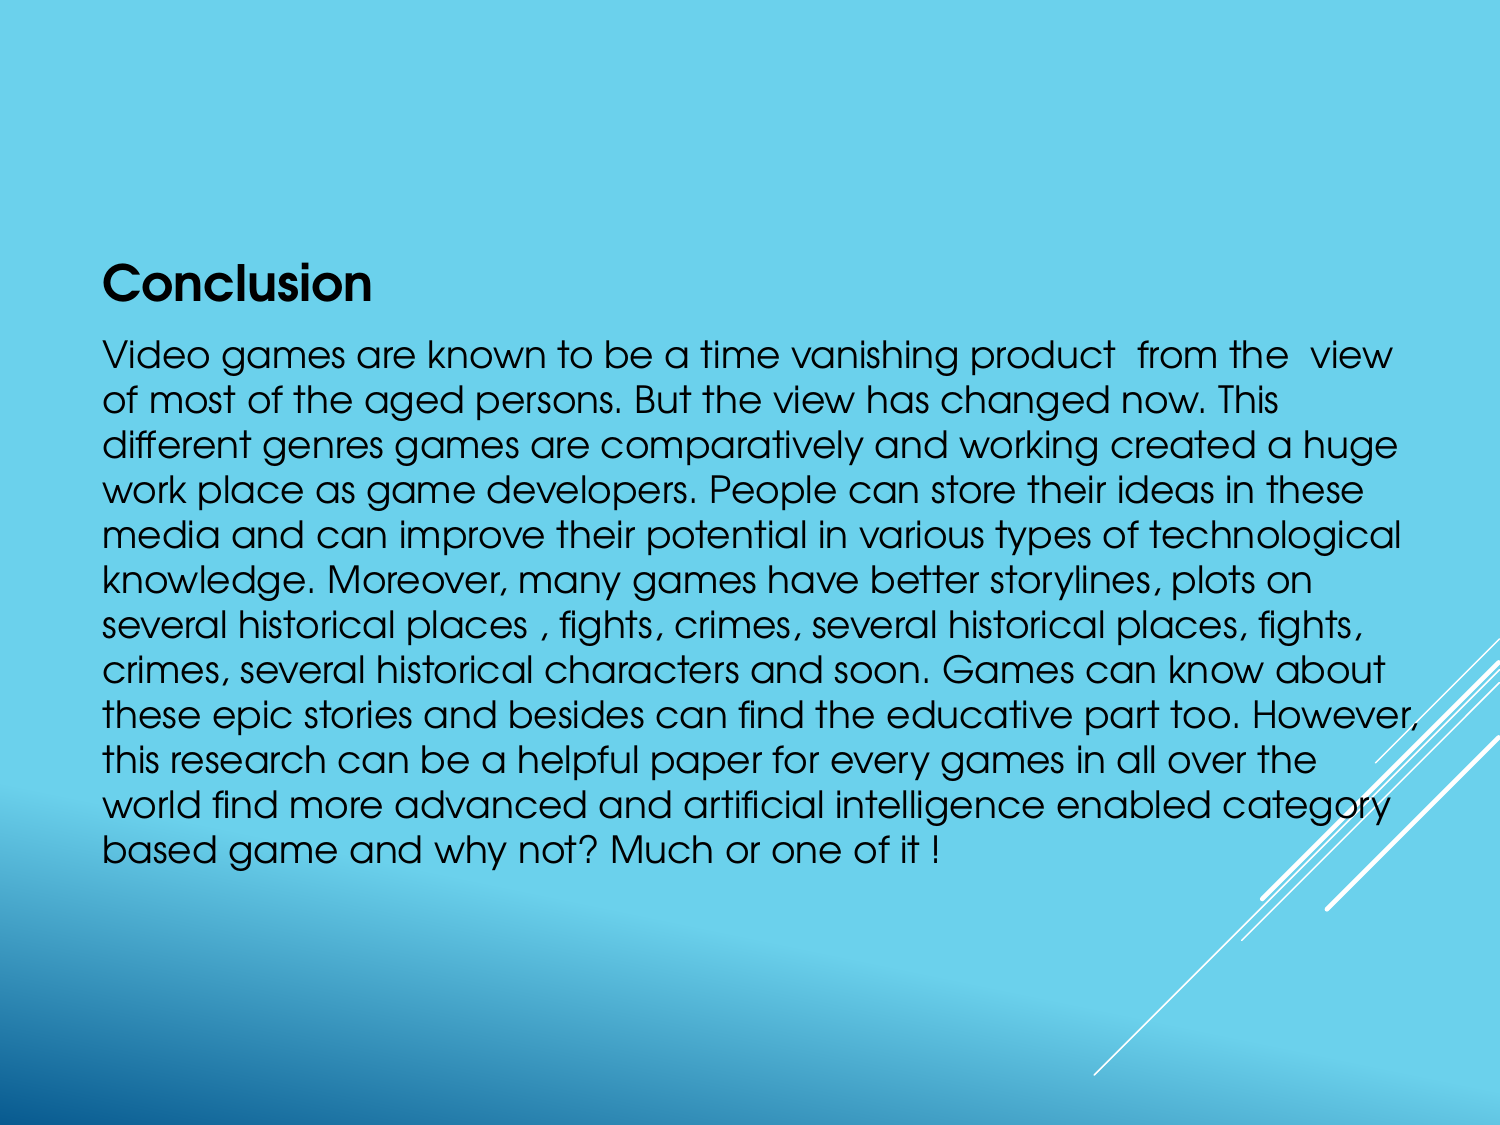

Conclusion
Video games are known to be a time vanishing product  from the  view of most of the aged persons. But the view has changed now. This different genres games are comparatively and working created a huge work place as game developers. People can store their ideas in these media and can improve their potential in various types of technological knowledge. Moreover, many games have better storylines, plots on several historical places , fights, crimes, several historical places, fights, crimes, several historical characters and soon. Games can know about these epic stories and besides can find the educative part too. However, this research can be a helpful paper for every games in all over the world find more advanced and artificial intelligence enabled category based game and why not? Much or one of it !